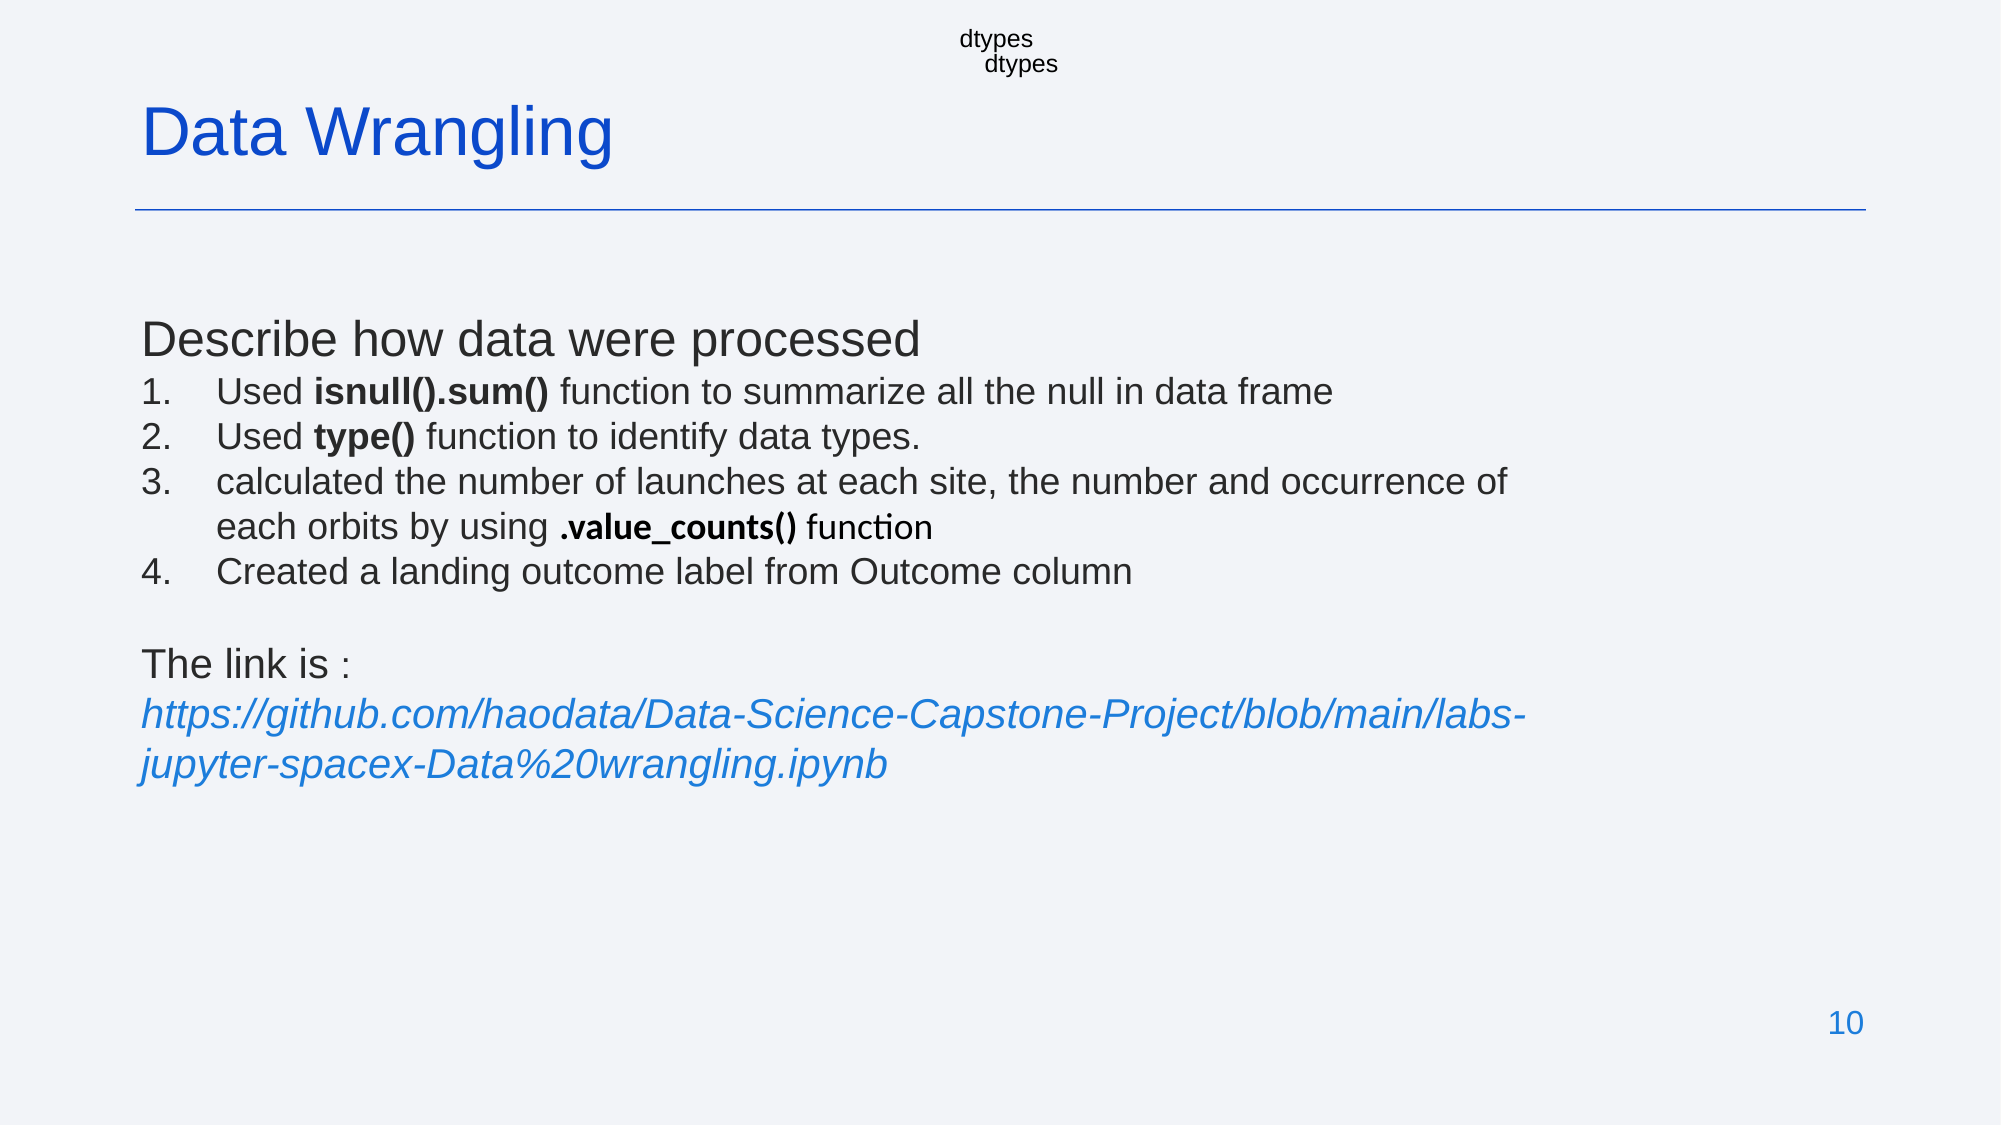

dtypes
dtypes
Data Wrangling
Describe how data were processed
Used isnull().sum() function to summarize all the null in data frame
Used type() function to identify data types.
calculated the number of launches at each site, the number and occurrence of each orbits by using .value_counts() function
Created a landing outcome label from Outcome column

The link is :
https://github.com/haodata/Data-Science-Capstone-Project/blob/main/labs-jupyter-spacex-Data%20wrangling.ipynb

10